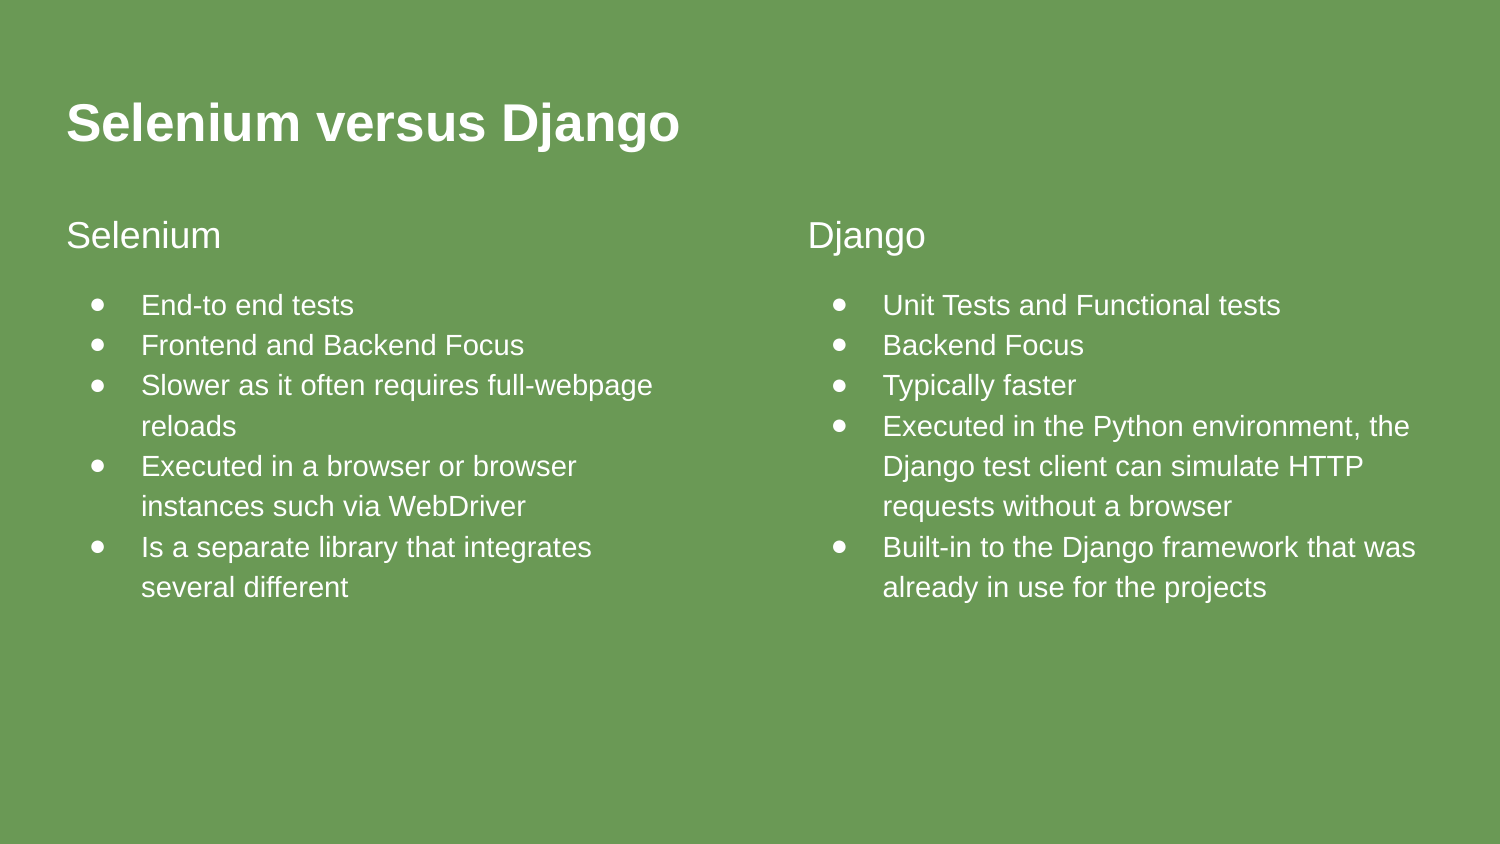

# Selenium versus Django
Selenium
End-to end tests
Frontend and Backend Focus
Slower as it often requires full-webpage reloads
Executed in a browser or browser instances such via WebDriver
Is a separate library that integrates several different
Django
Unit Tests and Functional tests
Backend Focus
Typically faster
Executed in the Python environment, the Django test client can simulate HTTP requests without a browser
Built-in to the Django framework that was already in use for the projects